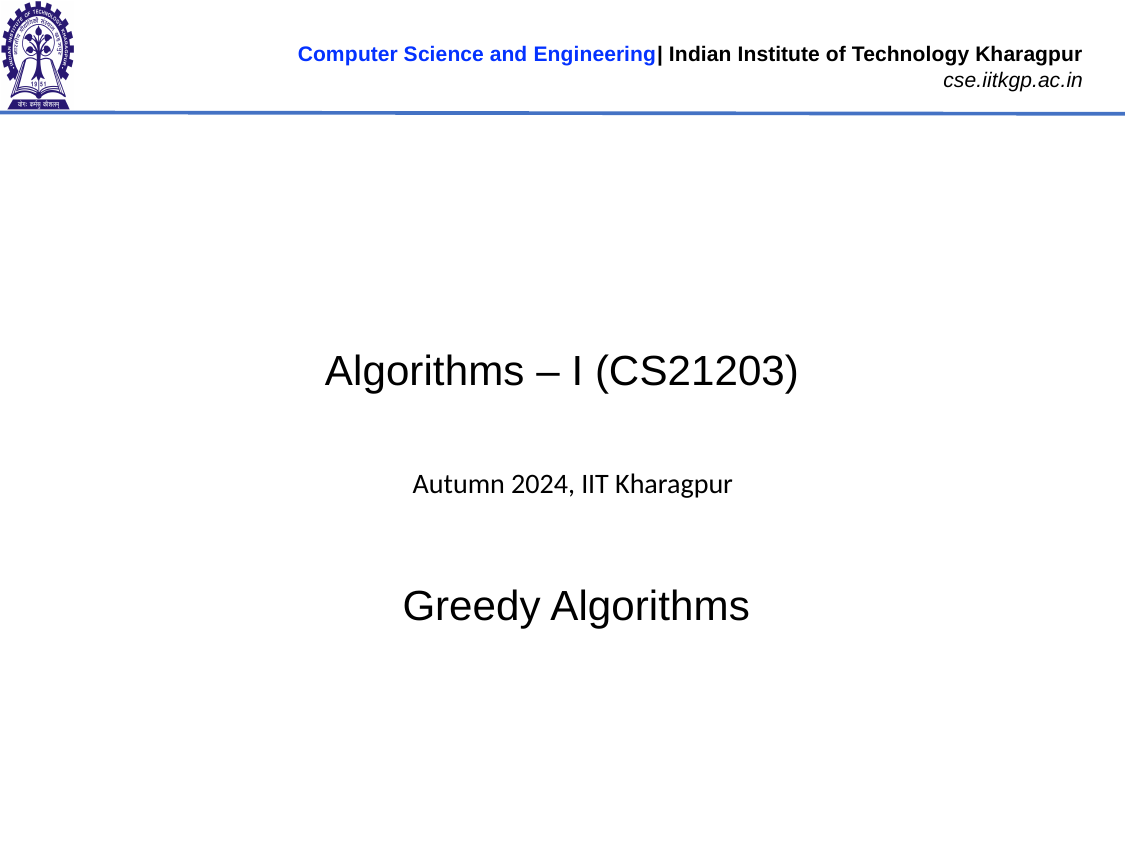

# Algorithms – I (CS21203)
Autumn 2024, IIT Kharagpur
Greedy Algorithms